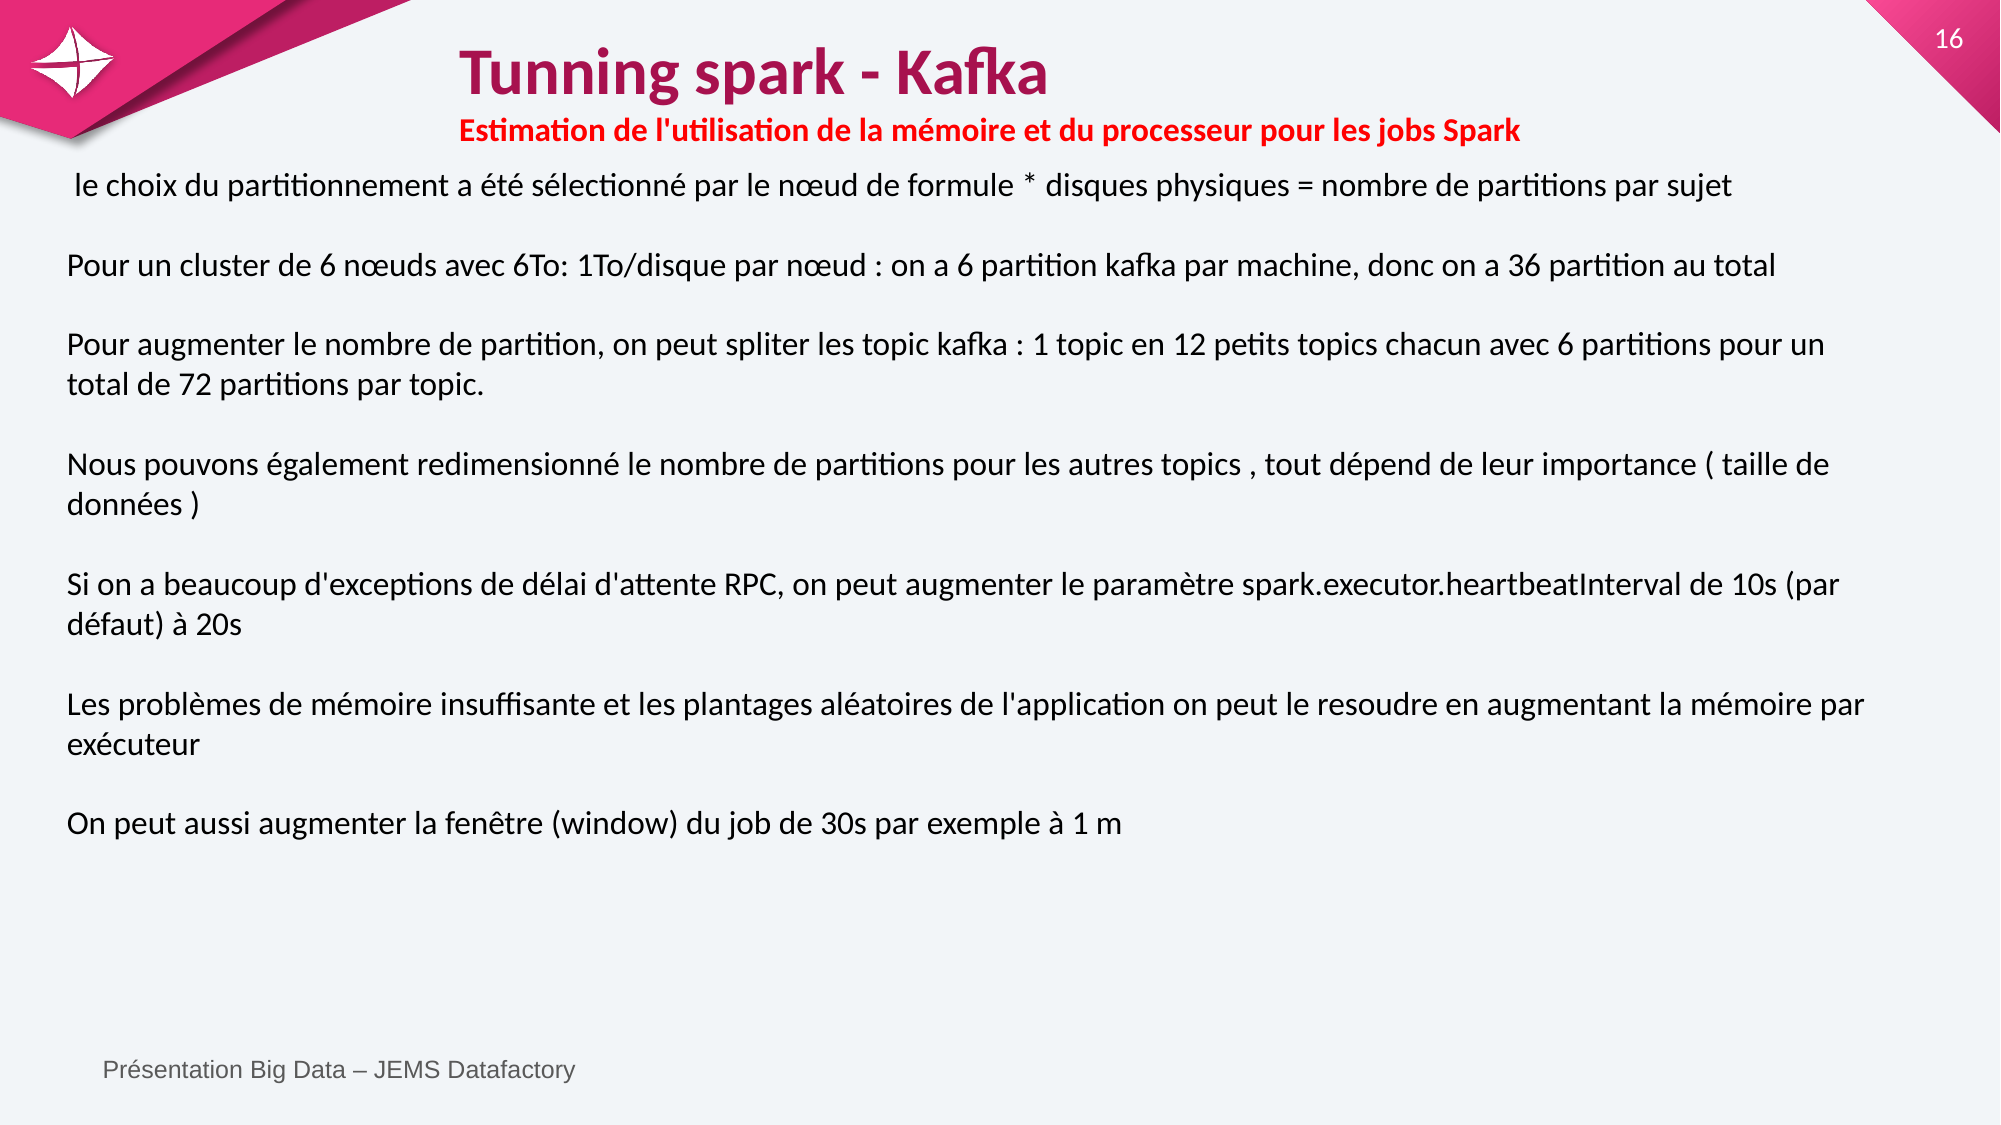

Tunning spark - Kafka
Estimation de l'utilisation de la mémoire et du processeur pour les jobs Spark

 le choix du partitionnement a été sélectionné par le nœud de formule * disques physiques = nombre de partitions par sujet

Pour un cluster de 6 nœuds avec 6To: 1To/disque par nœud : on a 6 partition kafka par machine, donc on a 36 partition au total

Pour augmenter le nombre de partition, on peut spliter les topic kafka : 1 topic en 12 petits topics chacun avec 6 partitions pour un total de 72 partitions par topic.

Nous pouvons également redimensionné le nombre de partitions pour les autres topics , tout dépend de leur importance ( taille de données )

Si on a beaucoup d'exceptions de délai d'attente RPC, on peut augmenter le paramètre spark.executor.heartbeatInterval de 10s (par défaut) à 20s

Les problèmes de mémoire insuffisante et les plantages aléatoires de l'application on peut le resoudre en augmentant la mémoire par exécuteur

On peut aussi augmenter la fenêtre (window) du job de 30s par exemple à 1 m